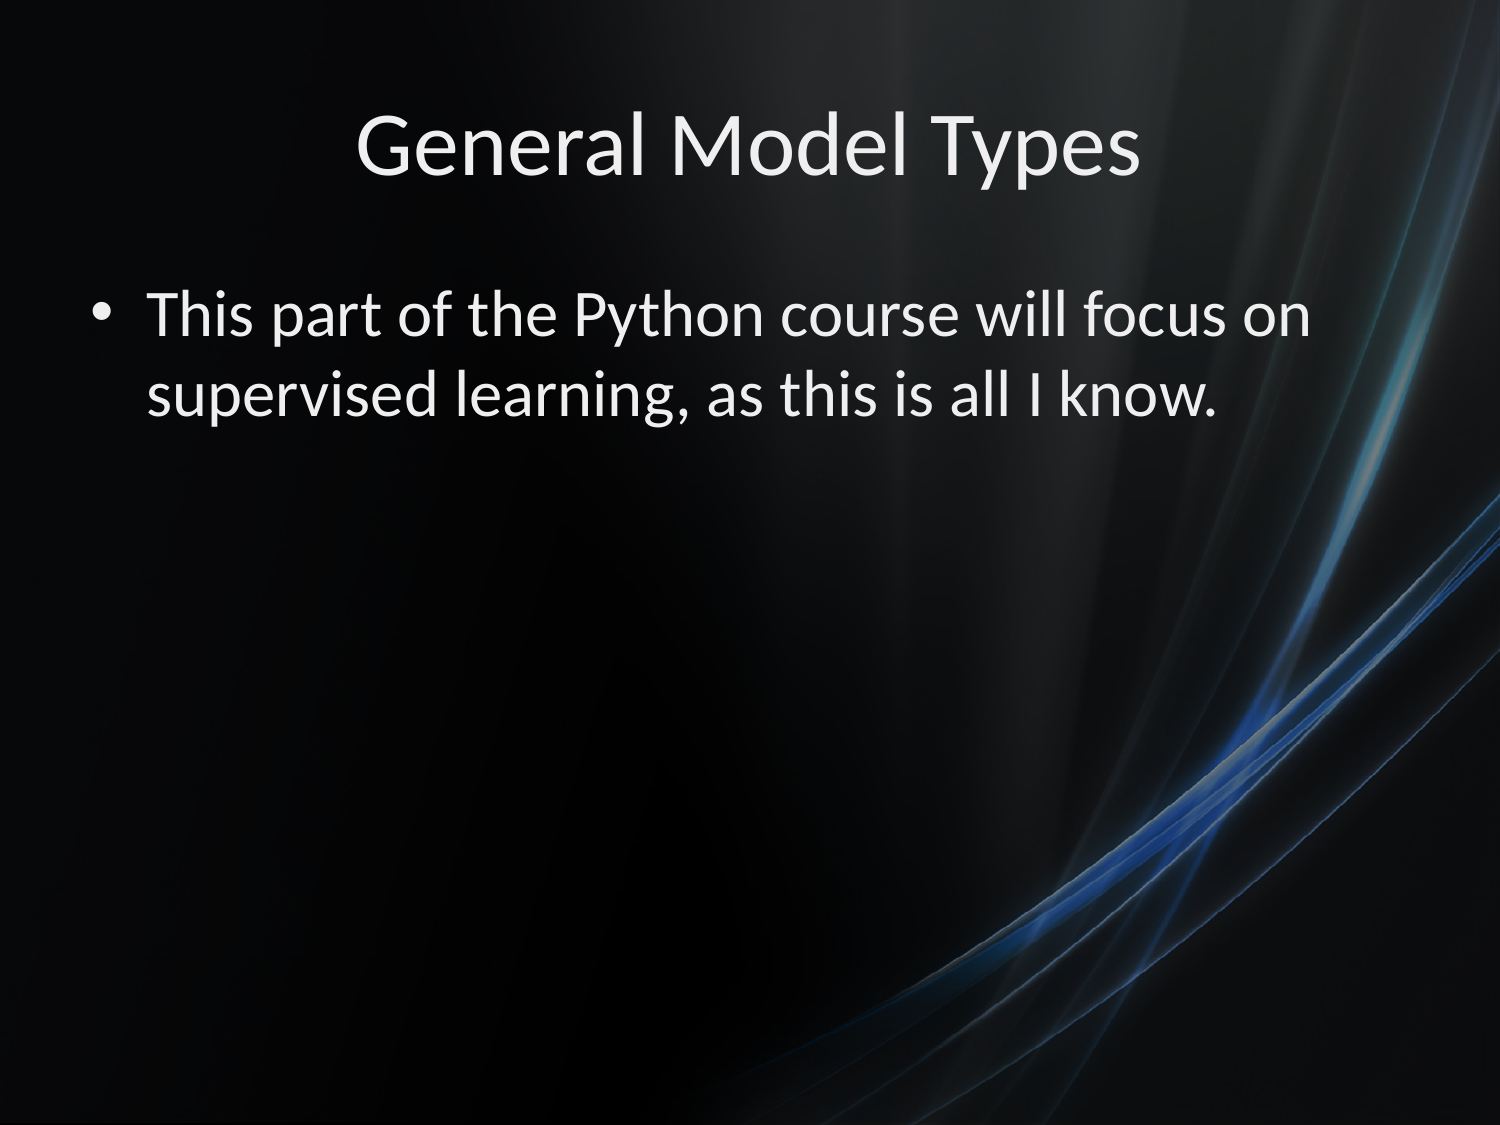

# General Model Types
This part of the Python course will focus on supervised learning, as this is all I know.